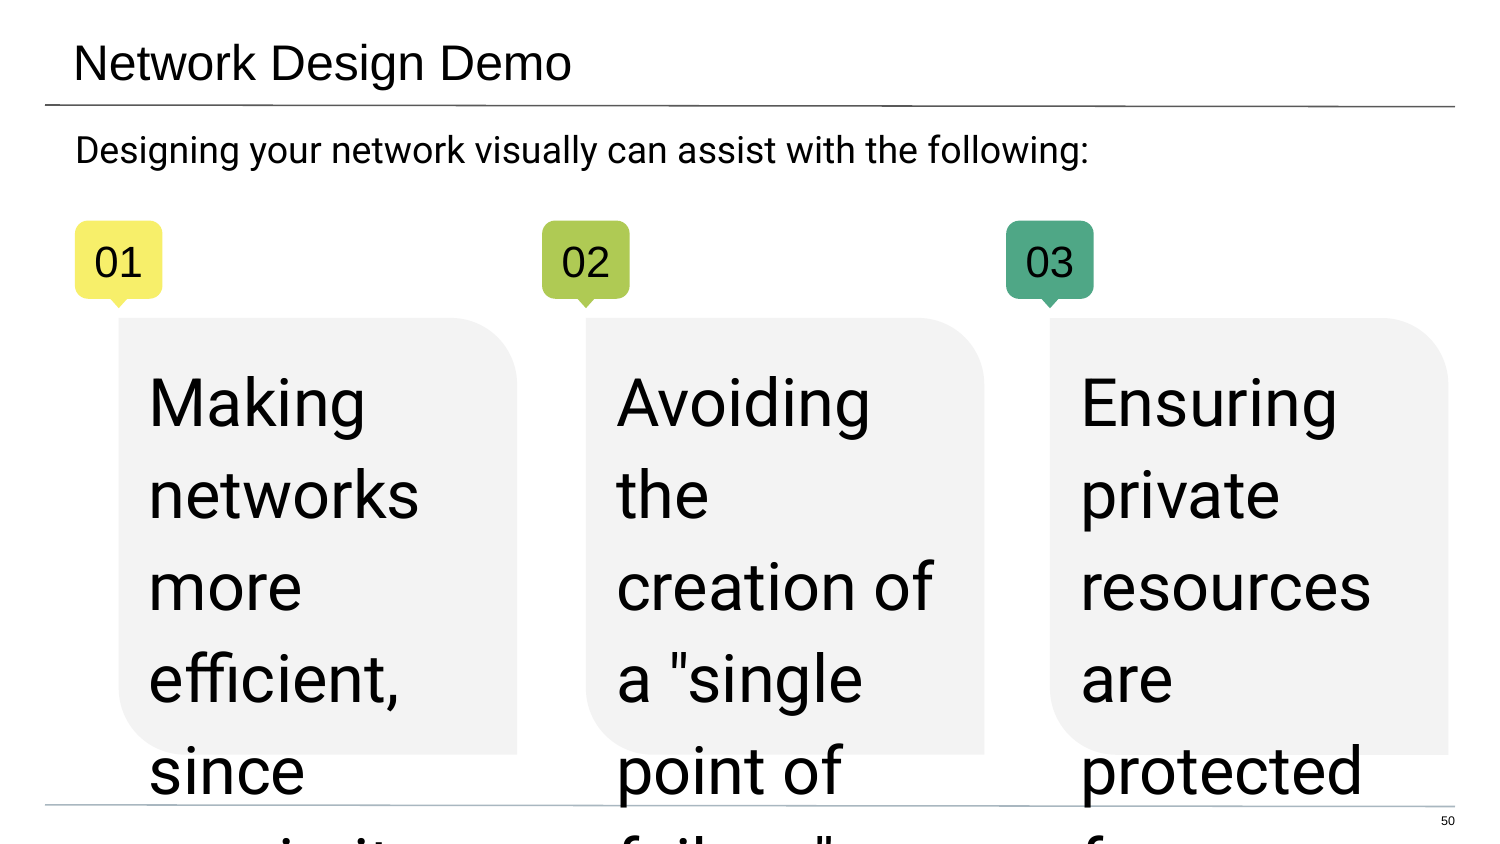

# Network Design Demo
Designing your network visually can assist with the following:
Making networks more efficient, since proximity of certain devices can reduce latency.
Avoiding the creation of a "single point of failure."
Ensuring private resources are protected from unauthorized sources.
50